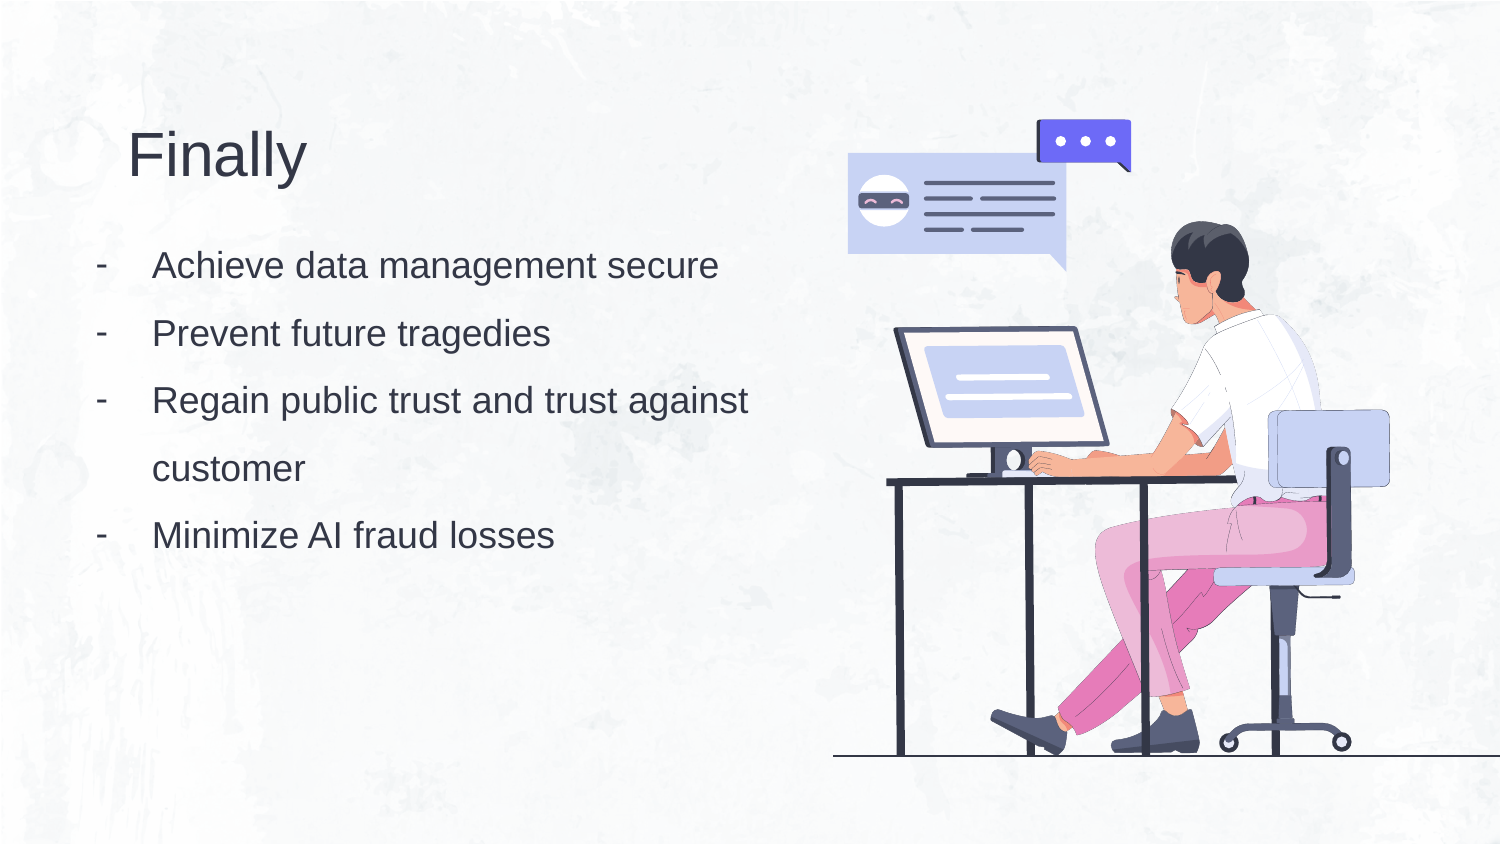

# Finally

Achieve data management secure
Prevent future tragedies
Regain public trust and trust against customer
Minimize AI fraud losses